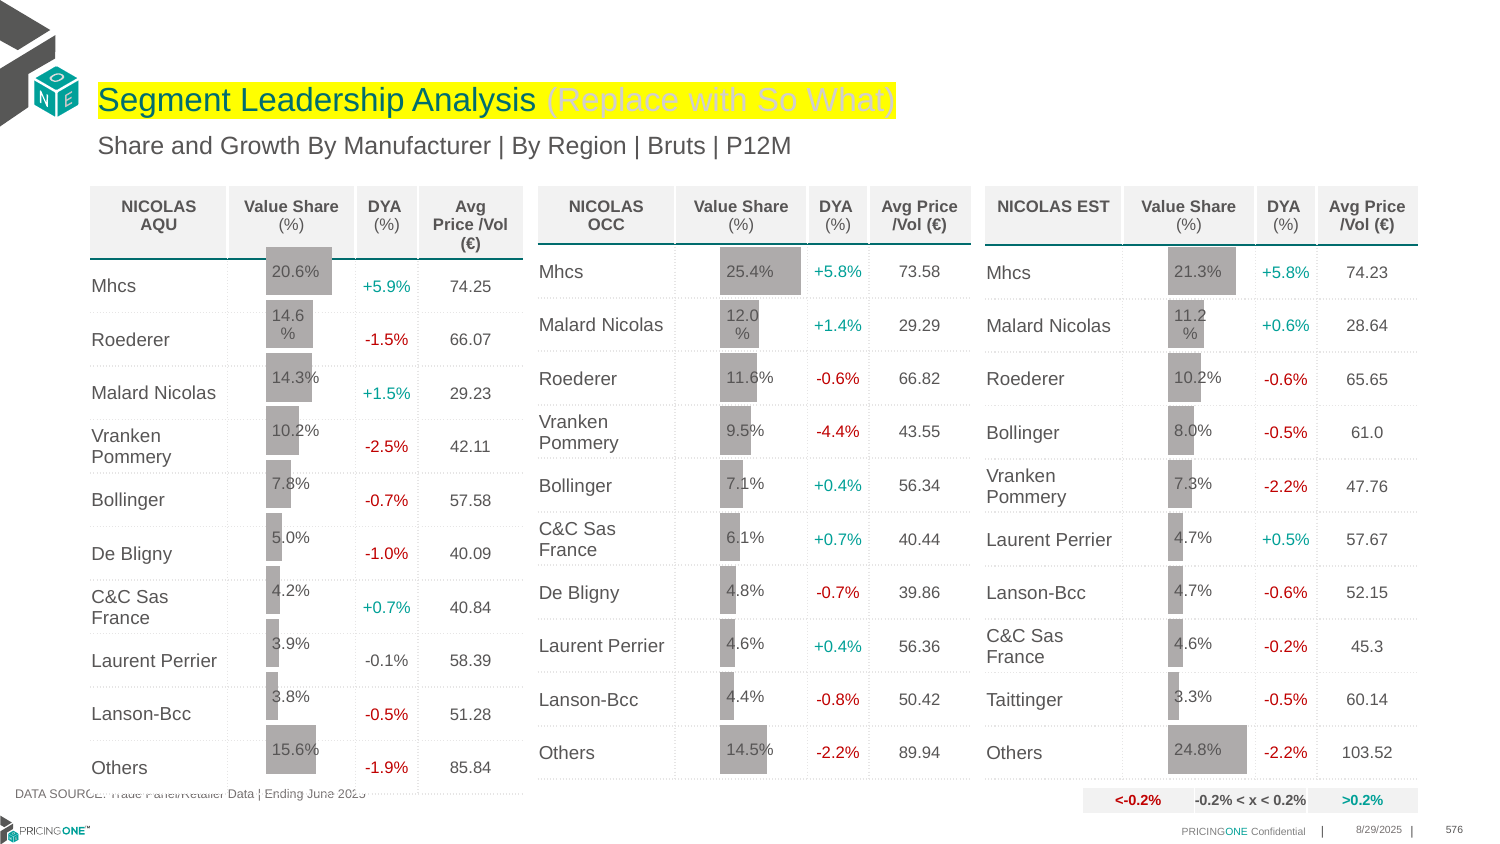

# Segment Leadership Analysis (Replace with So What)
Share and Growth By Manufacturer | By Region | Bruts | P12M
| NICOLAS OCC | Value Share (%) | DYA (%) | Avg Price /Vol (€) |
| --- | --- | --- | --- |
| Mhcs |  | +5.8% | 73.58 |
| Malard Nicolas |  | +1.4% | 29.29 |
| Roederer |  | -0.6% | 66.82 |
| Vranken Pommery |  | -4.4% | 43.55 |
| Bollinger |  | +0.4% | 56.34 |
| C&C Sas France |  | +0.7% | 40.44 |
| De Bligny |  | -0.7% | 39.86 |
| Laurent Perrier |  | +0.4% | 56.36 |
| Lanson-Bcc |  | -0.8% | 50.42 |
| Others |  | -2.2% | 89.94 |
| NICOLAS AQU | Value Share (%) | DYA (%) | Avg Price /Vol (€) |
| --- | --- | --- | --- |
| Mhcs |  | +5.9% | 74.25 |
| Roederer |  | -1.5% | 66.07 |
| Malard Nicolas |  | +1.5% | 29.23 |
| Vranken Pommery |  | -2.5% | 42.11 |
| Bollinger |  | -0.7% | 57.58 |
| De Bligny |  | -1.0% | 40.09 |
| C&C Sas France |  | +0.7% | 40.84 |
| Laurent Perrier |  | -0.1% | 58.39 |
| Lanson-Bcc |  | -0.5% | 51.28 |
| Others |  | -1.9% | 85.84 |
| NICOLAS EST | Value Share (%) | DYA (%) | Avg Price /Vol (€) |
| --- | --- | --- | --- |
| Mhcs |  | +5.8% | 74.23 |
| Malard Nicolas |  | +0.6% | 28.64 |
| Roederer |  | -0.6% | 65.65 |
| Bollinger |  | -0.5% | 61.0 |
| Vranken Pommery |  | -2.2% | 47.76 |
| Laurent Perrier |  | +0.5% | 57.67 |
| Lanson-Bcc |  | -0.6% | 52.15 |
| C&C Sas France |  | -0.2% | 45.3 |
| Taittinger |  | -0.5% | 60.14 |
| Others |  | -2.2% | 103.52 |

### Chart

| Category | Bruts | NICOLAS AQU |
|---|---|
|  | 0.206043294902796 |

### Chart

| Category | Bruts | NICOLAS OCC |
|---|---|
|  | 0.25386796566251846 |

### Chart

| Category | Bruts | NICOLAS EST |
|---|---|
|  | 0.21344483756834995 |
DATA SOURCE: Trade Panel/Retailer Data | Ending June 2025
| <-0.2% | -0.2% < x < 0.2% | >0.2% |
| --- | --- | --- |

8/29/2025
576